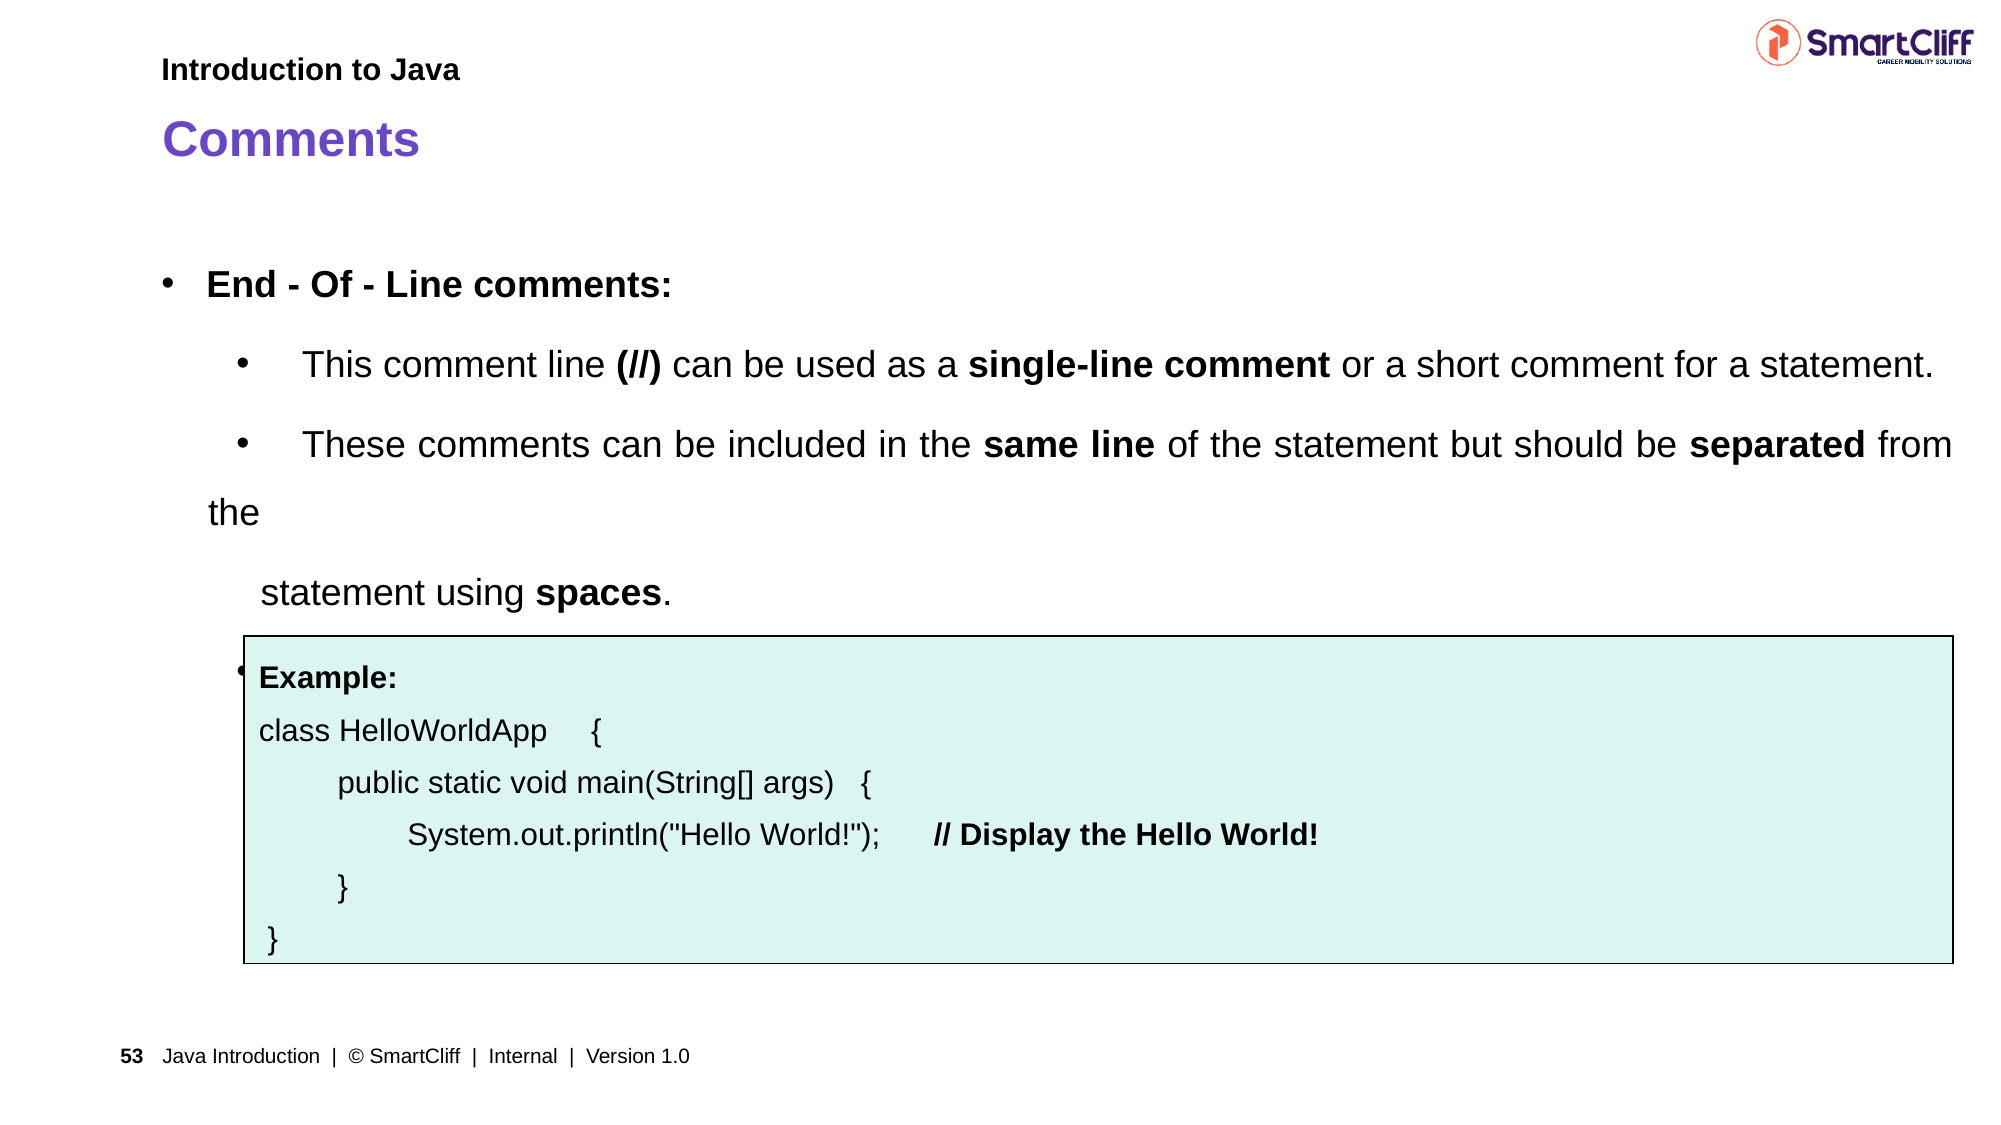

Introduction to Java
# Comments
End - Of - Line comments:
	This comment line (//) can be used as a single-line comment or a short comment for a statement.
	These comments can be included in the same line of the statement but should be separated from the
     statement using spaces.
	This can be used in consecutive multiple lines for commenting out sections of code.

| Example: class HelloWorldApp {       public static void main(String[] args) {          System.out.println("Hello World!"); // Display the Hello World!       } } |
| --- |
Java Introduction  |  © SmartCliff  |  Internal  |  Version 1.0
53